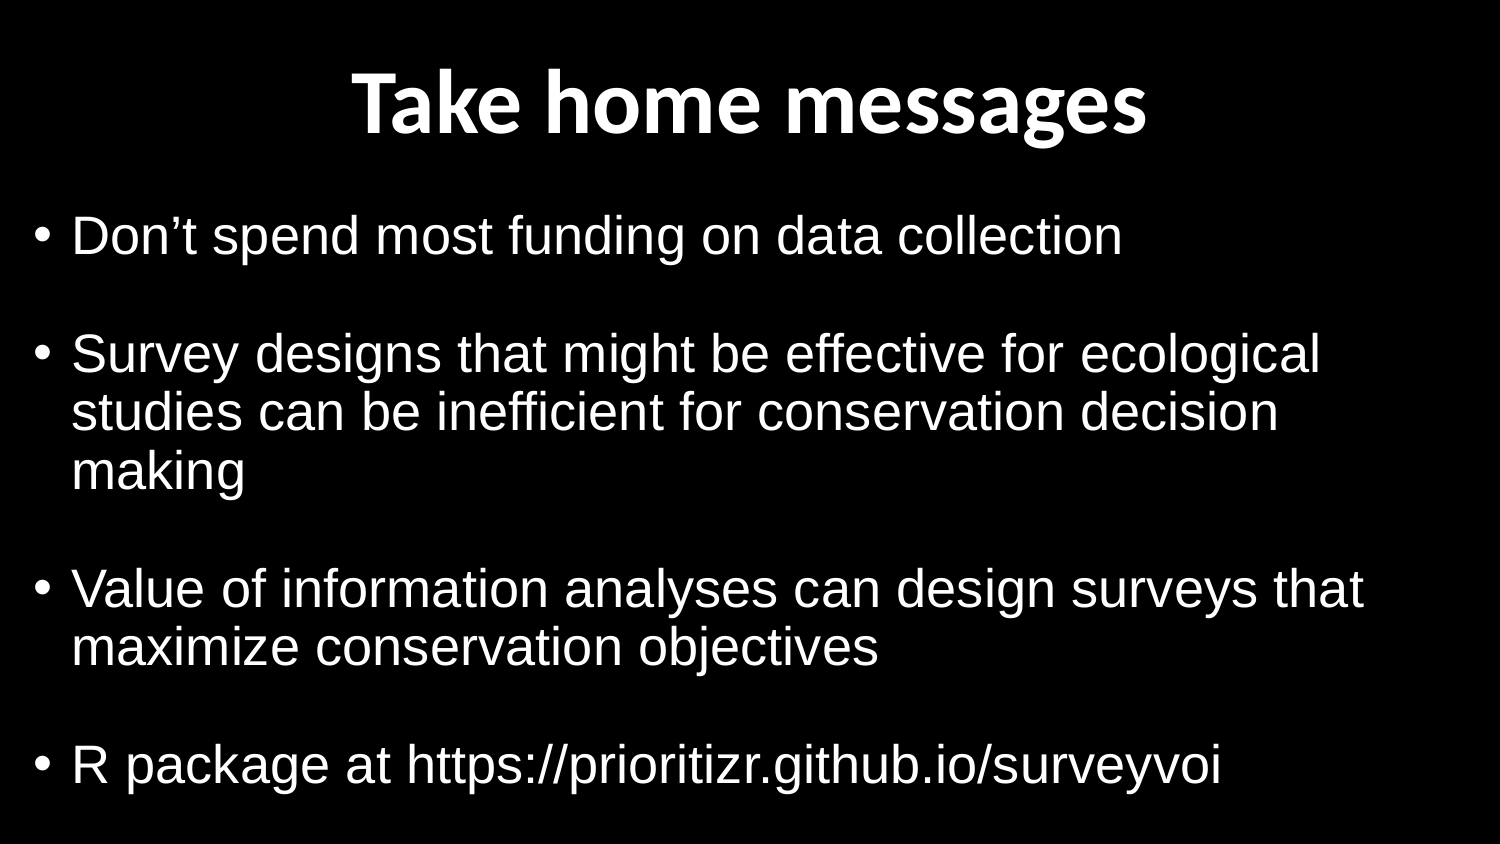

# Take home messages
Don’t spend most funding on data collection

Survey designs that might be effective for ecological studies can be inefficient for conservation decision making

Value of information analyses can design surveys that maximize conservation objectives

R package at https://prioritizr.github.io/surveyvoi